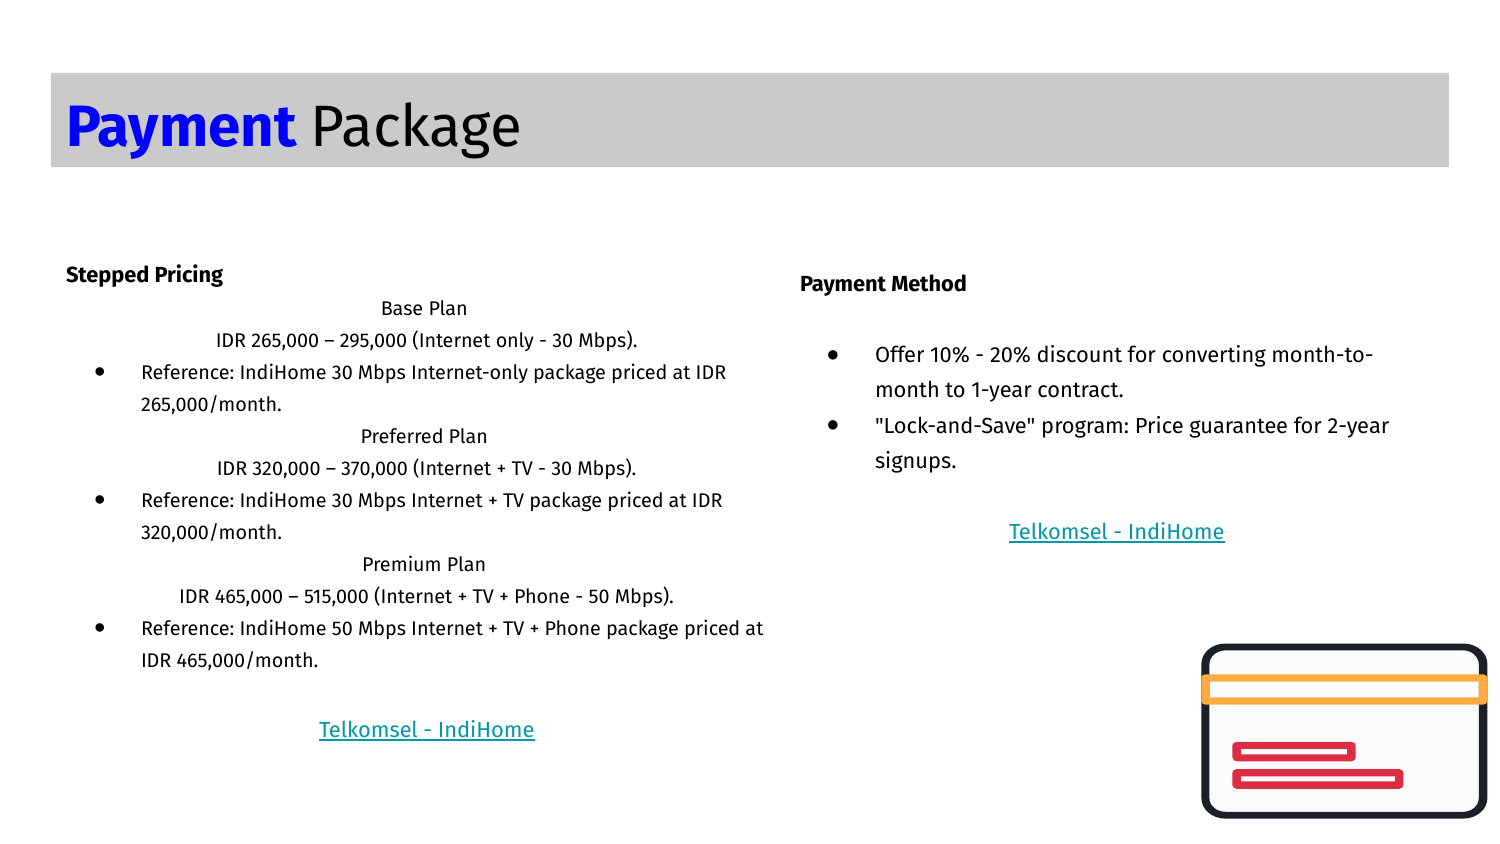

# Payment Package
Stepped Pricing
Base Plan
IDR 265,000 – 295,000 (Internet only - 30 Mbps).
Reference: IndiHome 30 Mbps Internet-only package priced at IDR 265,000/month.
Preferred Plan
IDR 320,000 – 370,000 (Internet + TV - 30 Mbps).
Reference: IndiHome 30 Mbps Internet + TV package priced at IDR 320,000/month.
Premium Plan
IDR 465,000 – 515,000 (Internet + TV + Phone - 50 Mbps).
Reference: IndiHome 50 Mbps Internet + TV + Phone package priced at IDR 465,000/month.

Telkomsel - IndiHome
Payment Method

Offer 10% - 20% discount for converting month-to-month to 1-year contract.
"Lock-and-Save" program: Price guarantee for 2-year signups.

Telkomsel - IndiHome